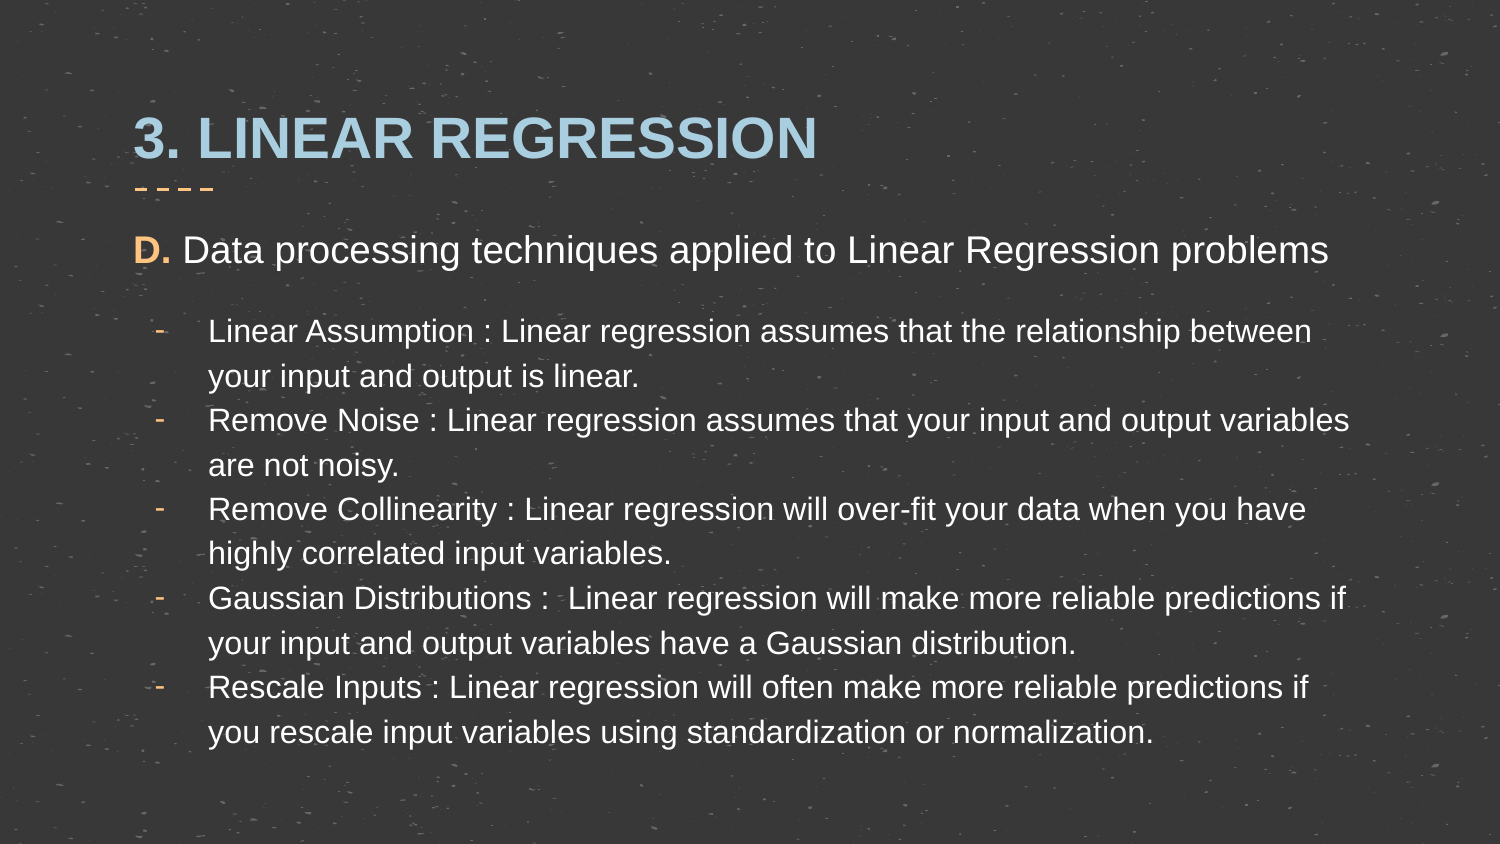

# 3. LINEAR REGRESSION
D. Data processing techniques applied to Linear Regression problems
Linear Assumption : Linear regression assumes that the relationship between your input and output is linear.
Remove Noise : Linear regression assumes that your input and output variables are not noisy.
Remove Collinearity : Linear regression will over-fit your data when you have highly correlated input variables.
Gaussian Distributions :  Linear regression will make more reliable predictions if your input and output variables have a Gaussian distribution.
Rescale Inputs : Linear regression will often make more reliable predictions if you rescale input variables using standardization or normalization.